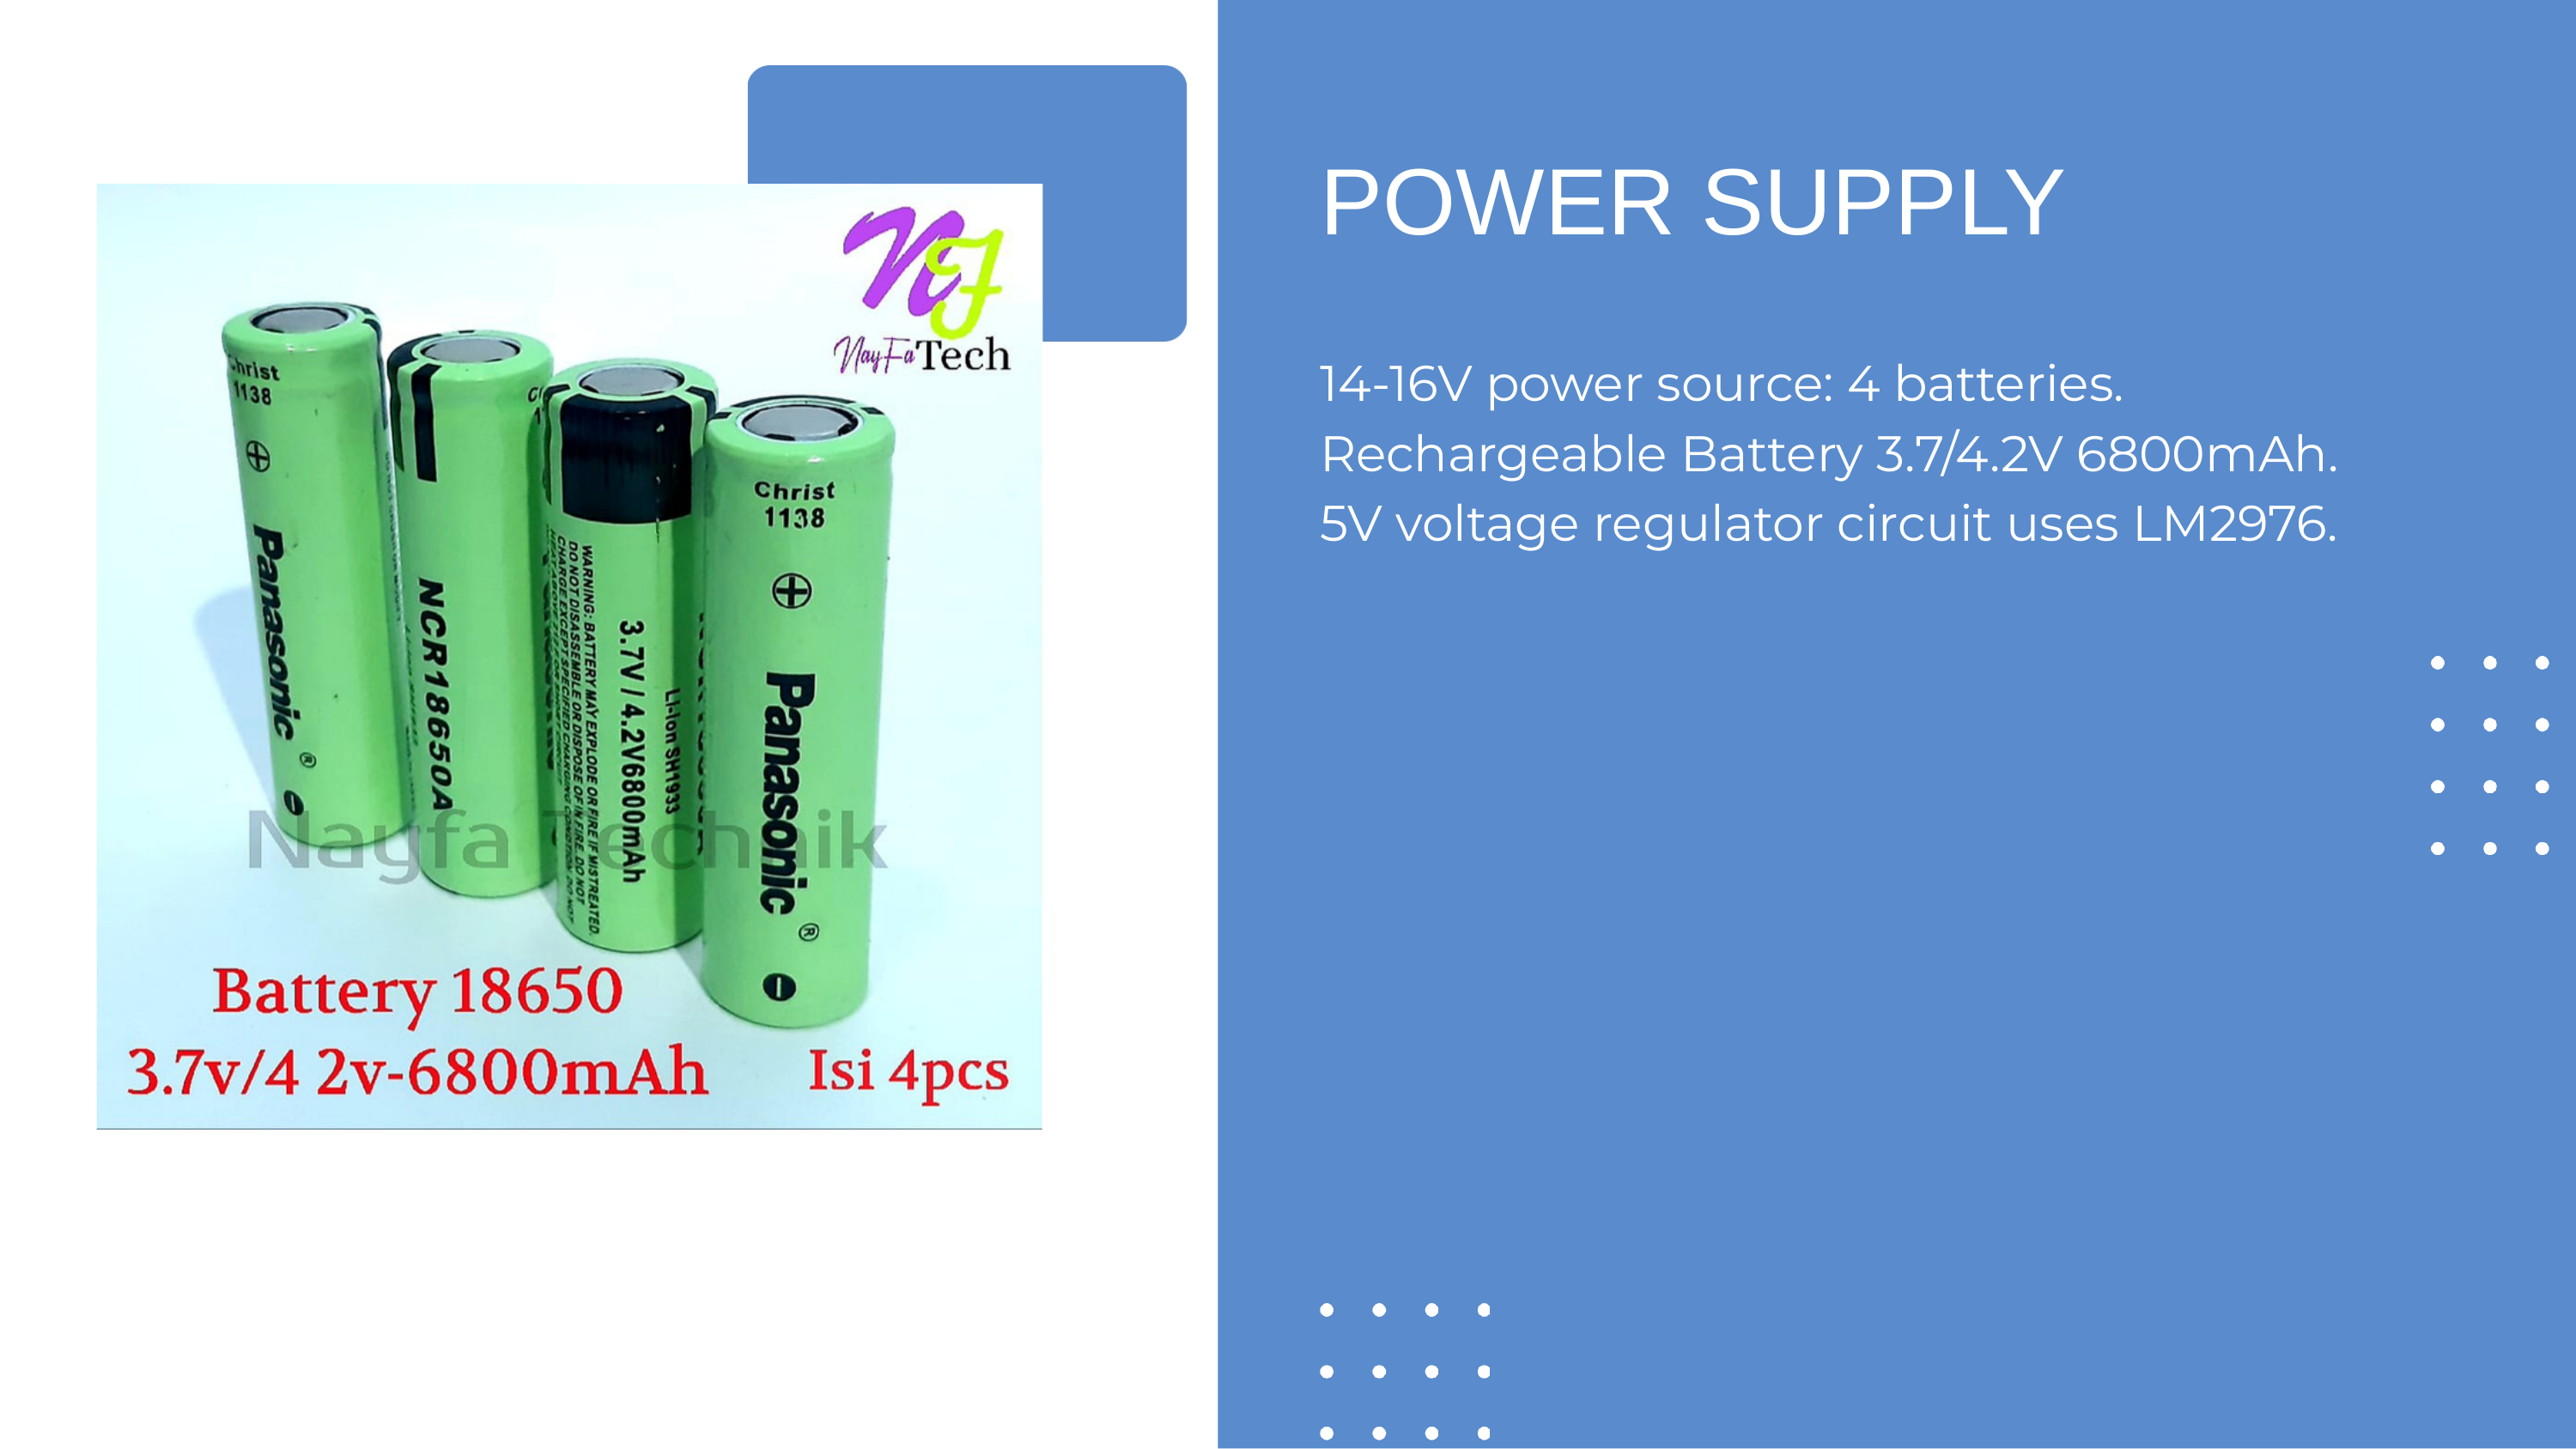

POWER SUPPLY

14-16V power source: 4 batteries.
Rechargeable Battery 3.7/4.2V 6800mAh.
5V voltage regulator circuit uses LM2976.